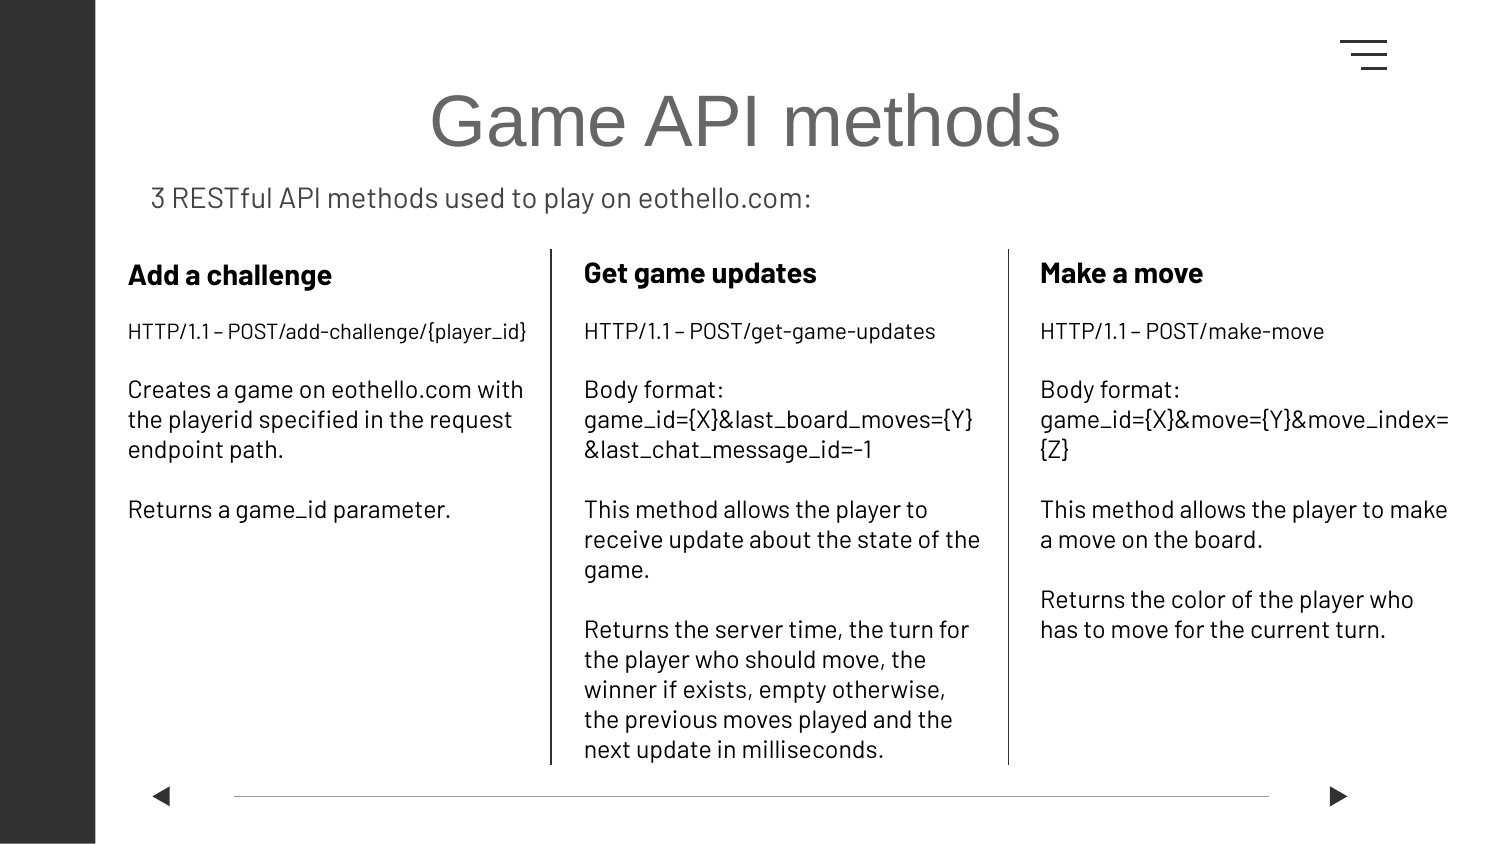

# Game API methods
3 RESTful API methods used to play on eothello.com:

Get game updates

HTTP/1.1 – POST/get-game-updates

Body format: game_id={X}&last_board_moves={Y}&last_chat_message_id=-1

This method allows the player to receive update about the state of the game.

Returns the server time, the turn for the player who should move, the winner if exists, empty otherwise, the previous moves played and the next update in milliseconds.
Make a move

HTTP/1.1 – POST/make-move

Body format: game_id={X}&move={Y}&move_index={Z}

This method allows the player to make a move on the board.

Returns the color of the player who has to move for the current turn.
Add a challenge

HTTP/1.1 – POST/add-challenge/{player_id}

Creates a game on eothello.com with the playerid specified in the request endpoint path.

Returns a game_id parameter.